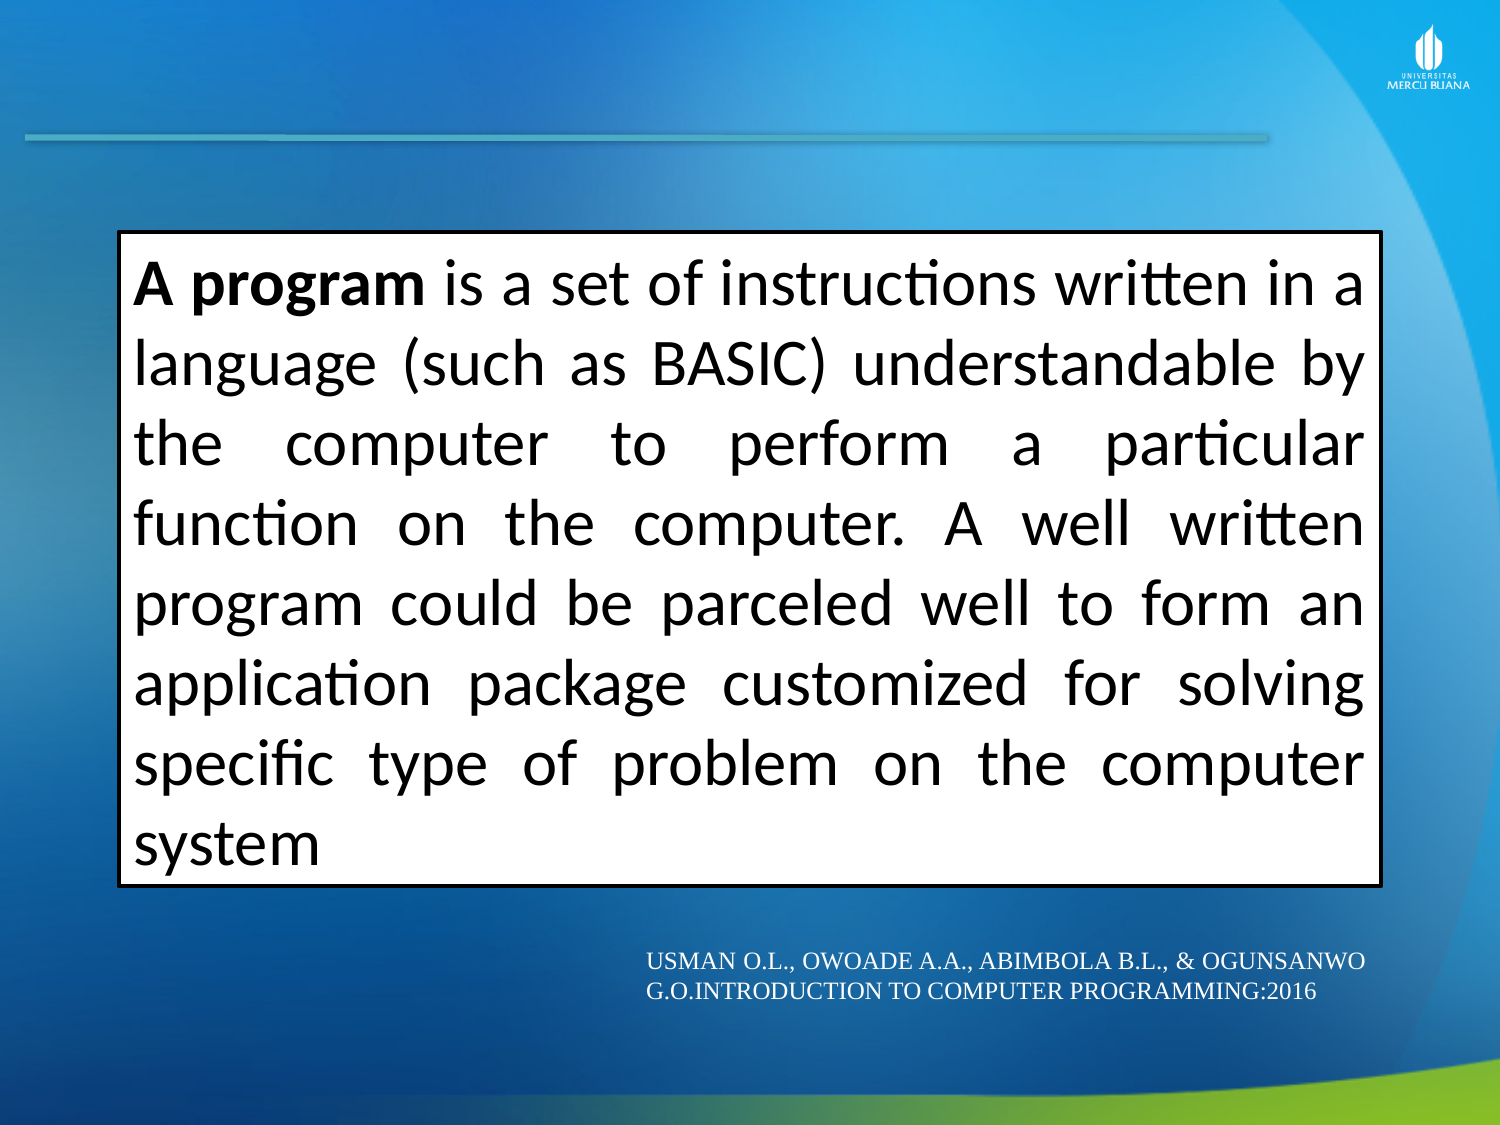

A program is a set of instructions written in a language (such as BASIC) understandable by the computer to perform a particular function on the computer. A well written program could be parceled well to form an application package customized for solving specific type of problem on the computer system
USMAN O.L., OWOADE A.A., ABIMBOLA B.L., & OGUNSANWO G.O.INTRODUCTION TO COMPUTER PROGRAMMING:2016